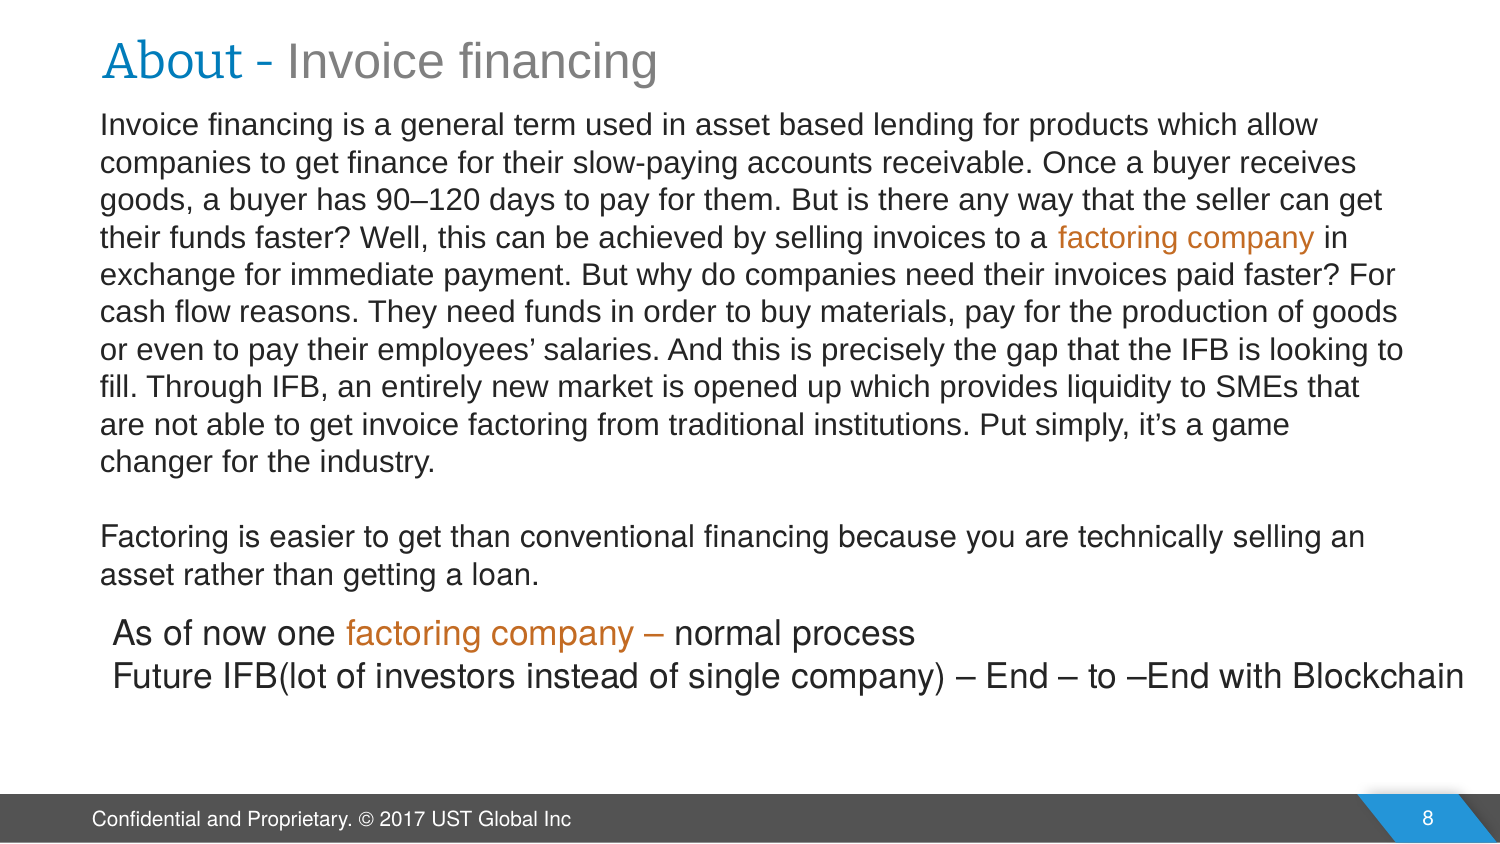

About - Invoice financing
Invoice financing is a general term used in asset based lending for products which allow companies to get finance for their slow-paying accounts receivable. Once a buyer receives goods, a buyer has 90–120 days to pay for them. But is there any way that the seller can get their funds faster? Well, this can be achieved by selling invoices to a factoring company in exchange for immediate payment. But why do companies need their invoices paid faster? For cash flow reasons. They need funds in order to buy materials, pay for the production of goods or even to pay their employees’ salaries. And this is precisely the gap that the IFB is looking to fill. Through IFB, an entirely new market is opened up which provides liquidity to SMEs that are not able to get invoice factoring from traditional institutions. Put simply, it’s a game changer for the industry.

Factoring is easier to get than conventional financing because you are technically selling an asset rather than getting a loan.
As of now one factoring company – normal process
Future IFB(lot of investors instead of single company) – End – to –End with Blockchain
8